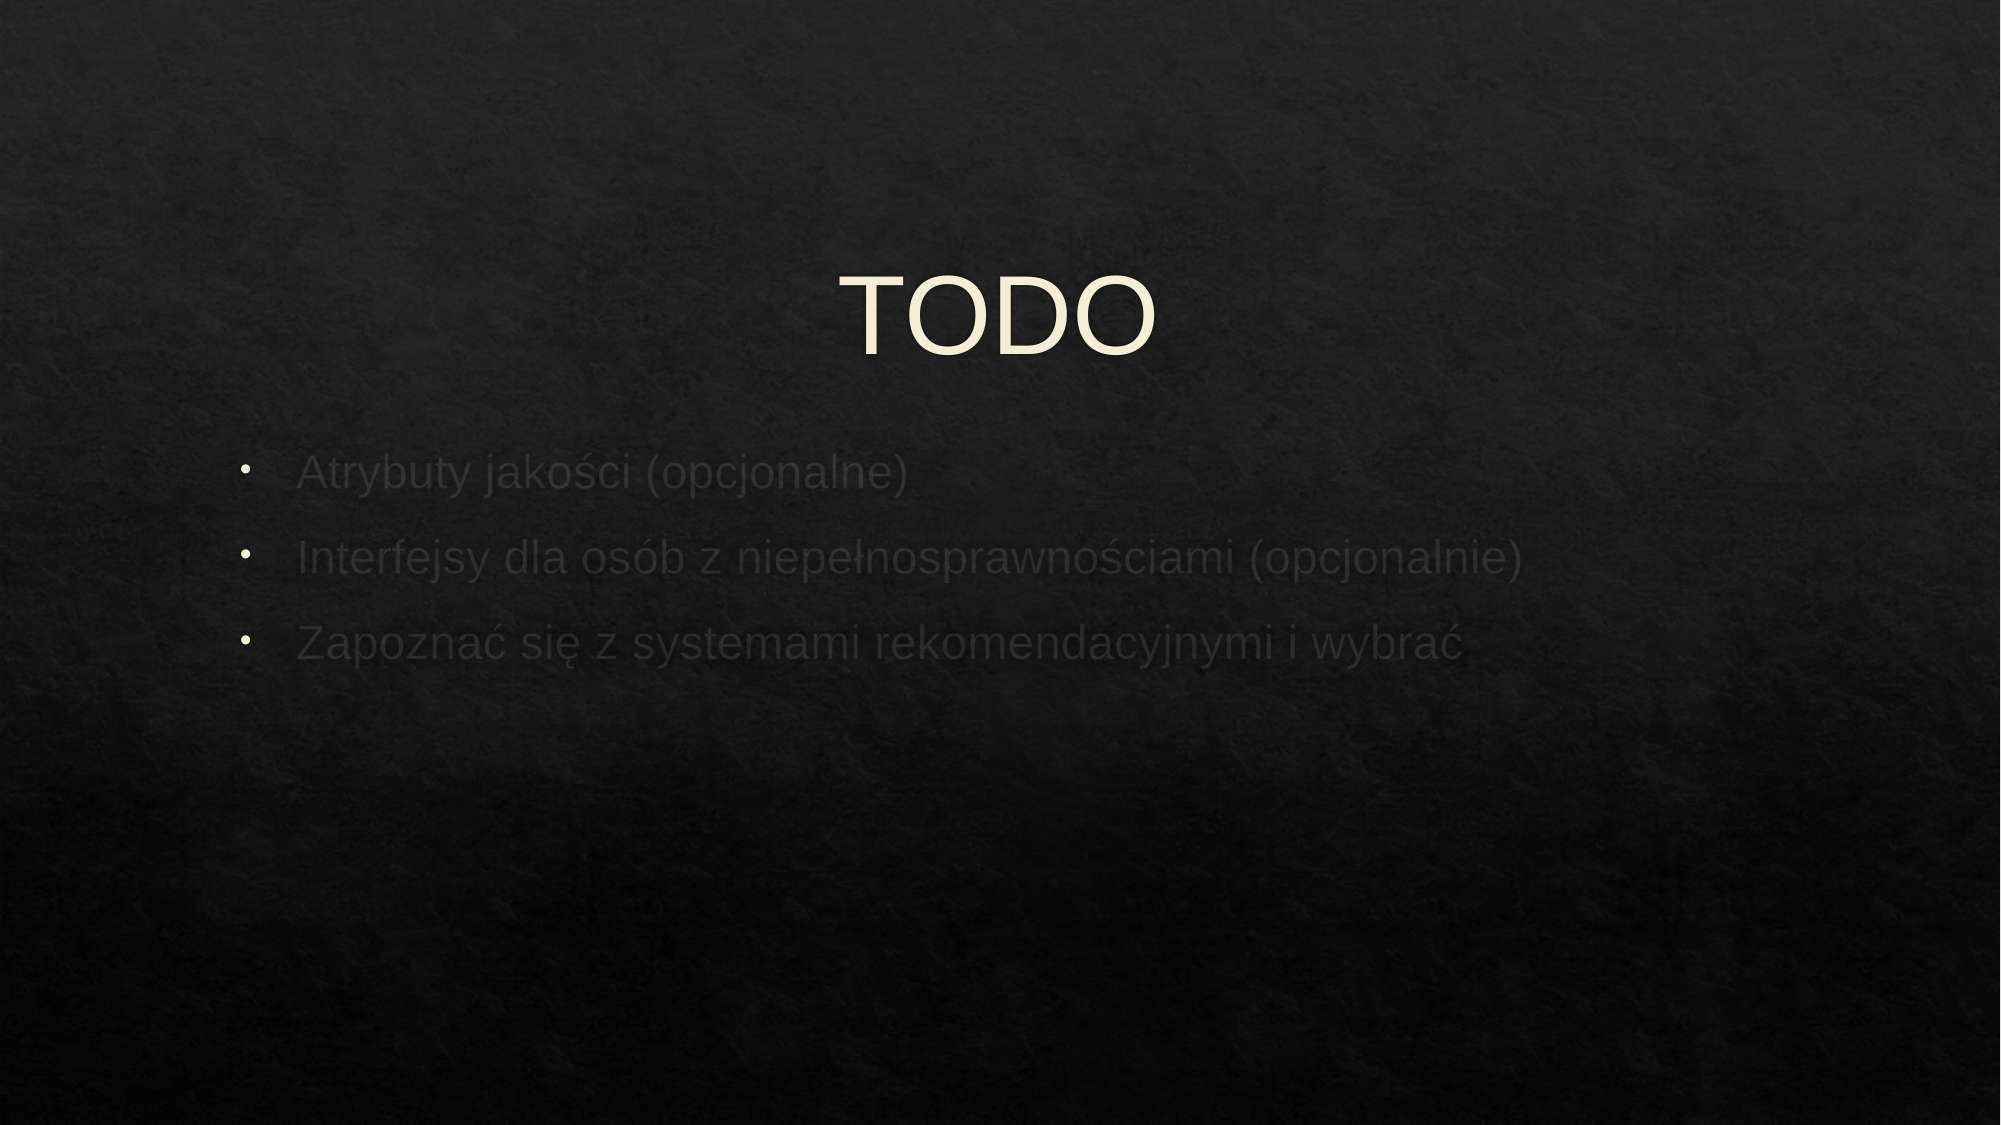

# TODO
Atrybuty jakości (opcjonalne)
Interfejsy dla osób z niepełnosprawnościami (opcjonalnie)
Zapoznać się z systemami rekomendacyjnymi i wybrać